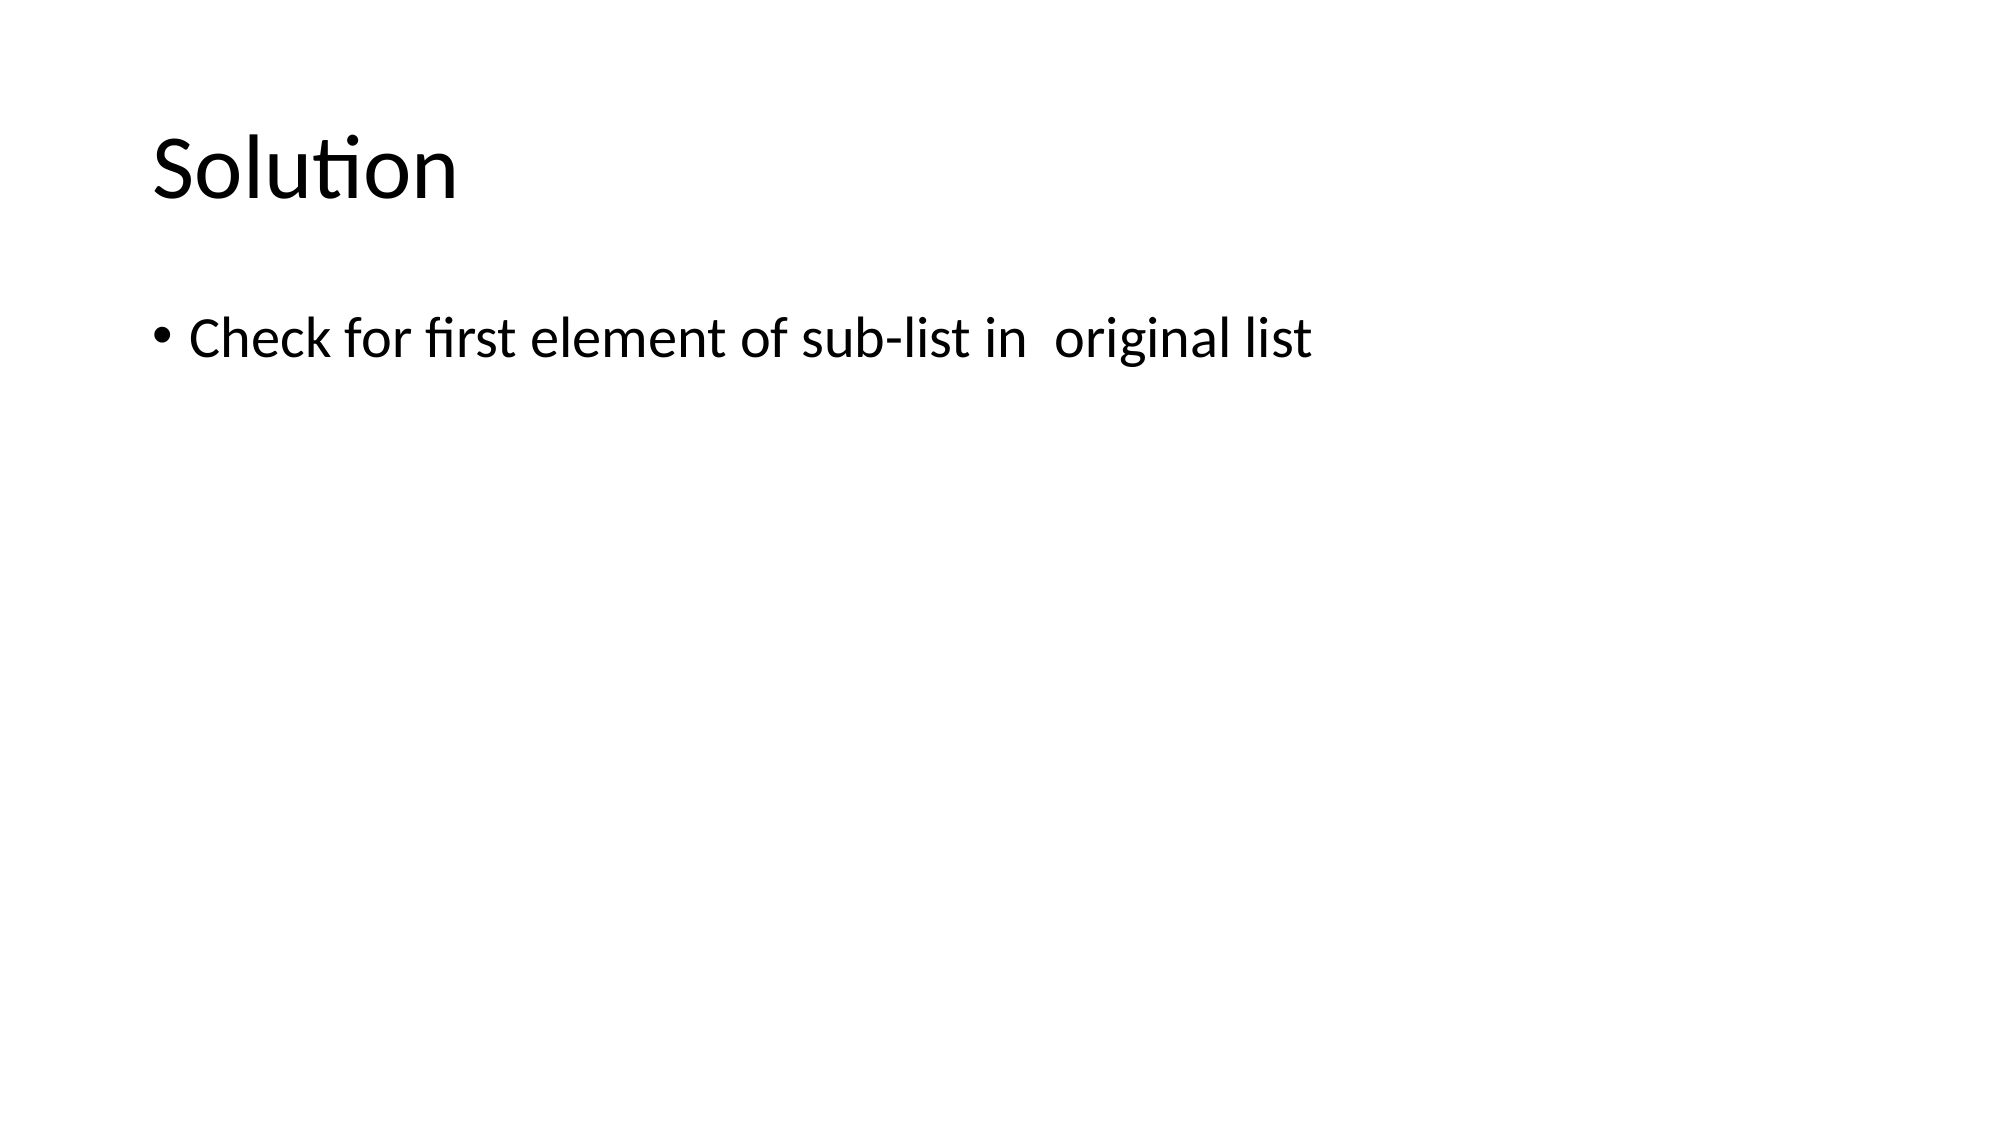

# Solution
Check for first element of sub-list in  original list